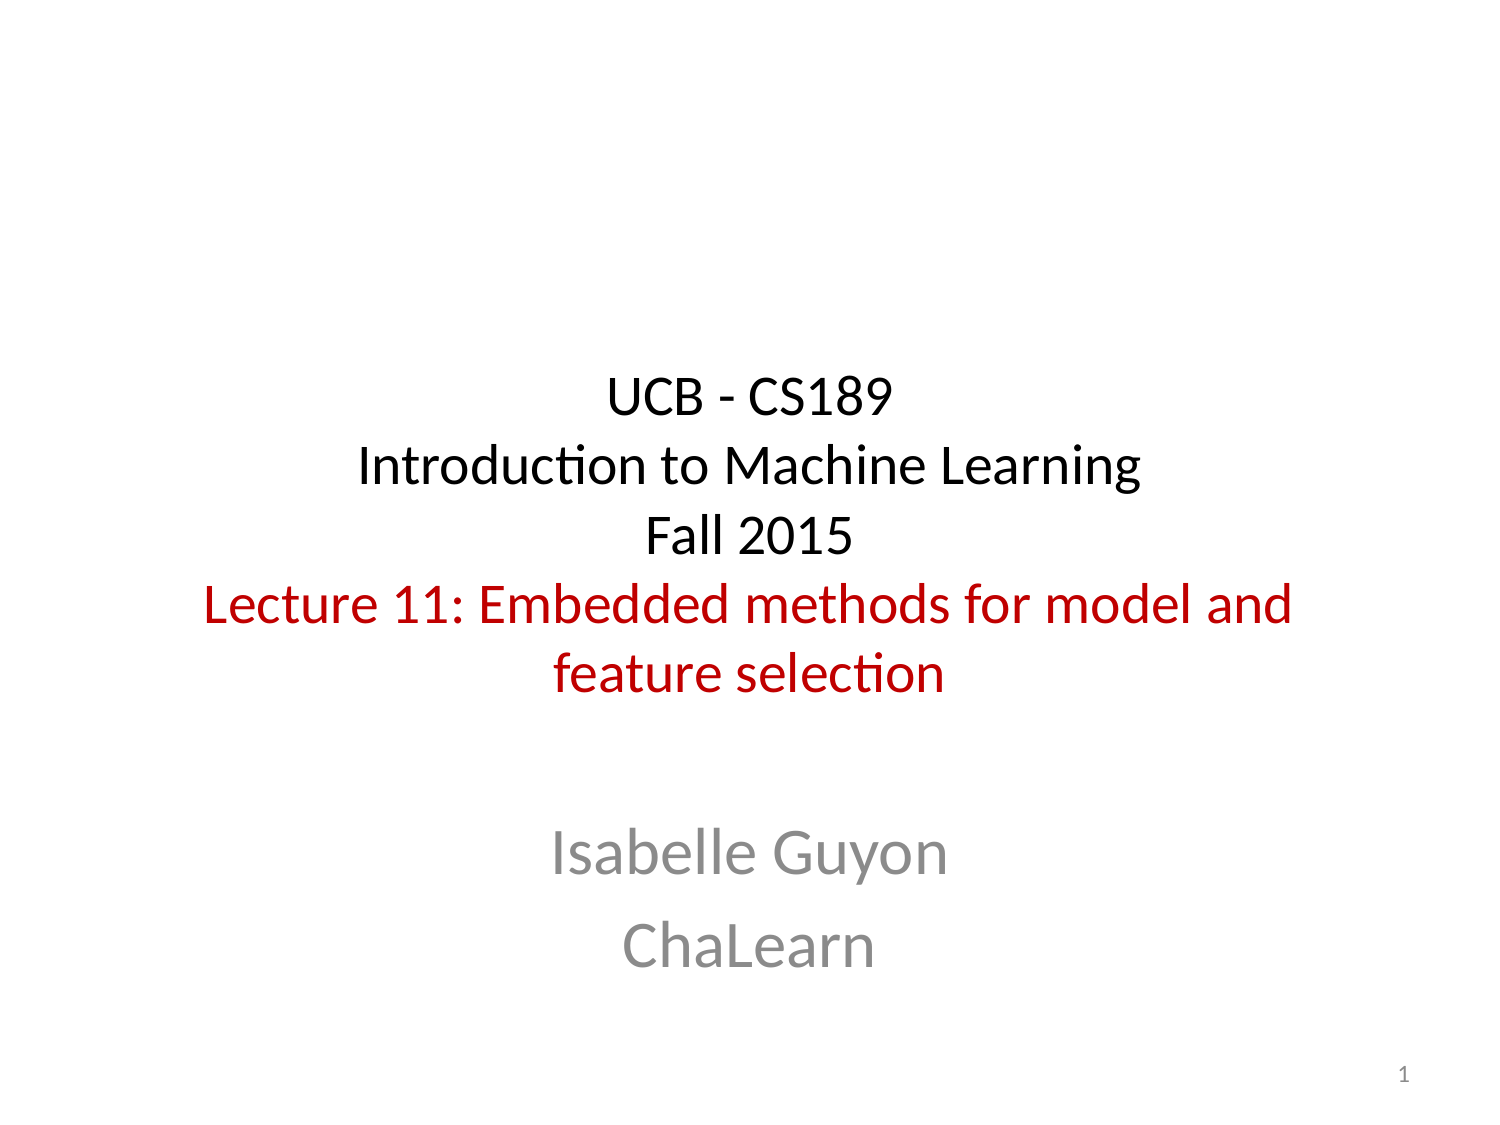

# UCB - CS189 Introduction to Machine Learning Fall 2015 Lecture 11: Embedded methods for model and feature selection
Isabelle Guyon
ChaLearn
1